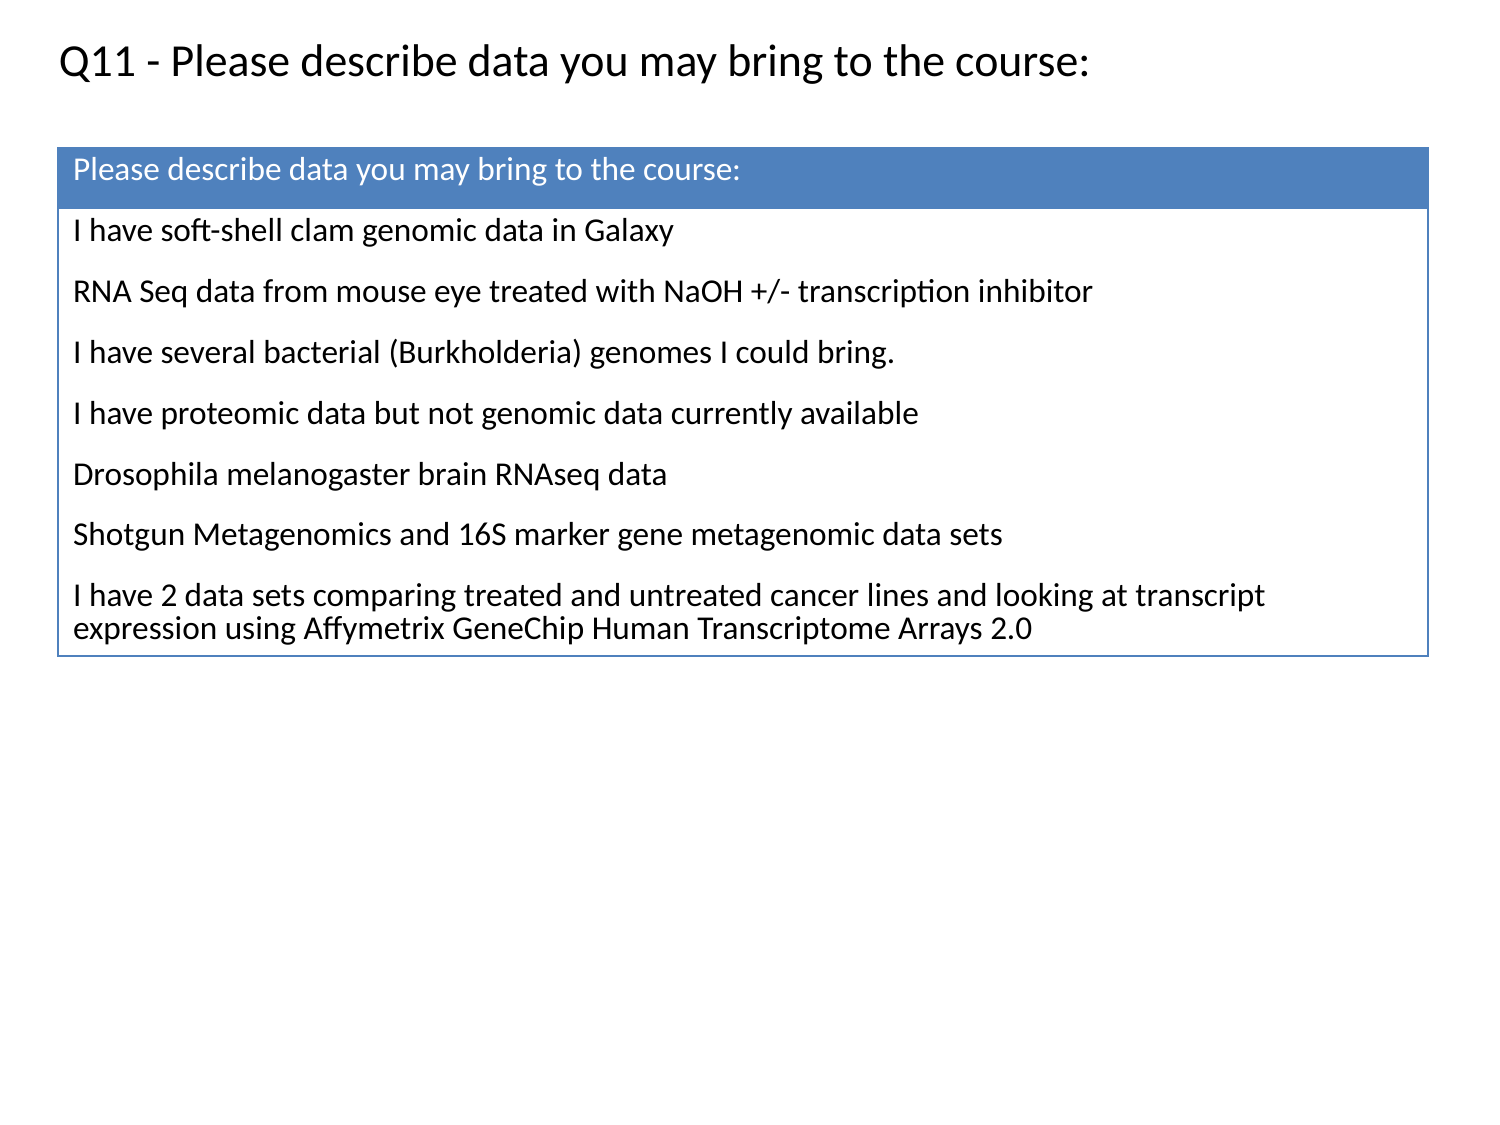

Q11 - Please describe data you may bring to the course:
| Please describe data you may bring to the course: |
| --- |
| I have soft-shell clam genomic data in Galaxy |
| RNA Seq data from mouse eye treated with NaOH +/- transcription inhibitor |
| I have several bacterial (Burkholderia) genomes I could bring. |
| I have proteomic data but not genomic data currently available |
| Drosophila melanogaster brain RNAseq data |
| Shotgun Metagenomics and 16S marker gene metagenomic data sets |
| I have 2 data sets comparing treated and untreated cancer lines and looking at transcript expression using Affymetrix GeneChip Human Transcriptome Arrays 2.0 |